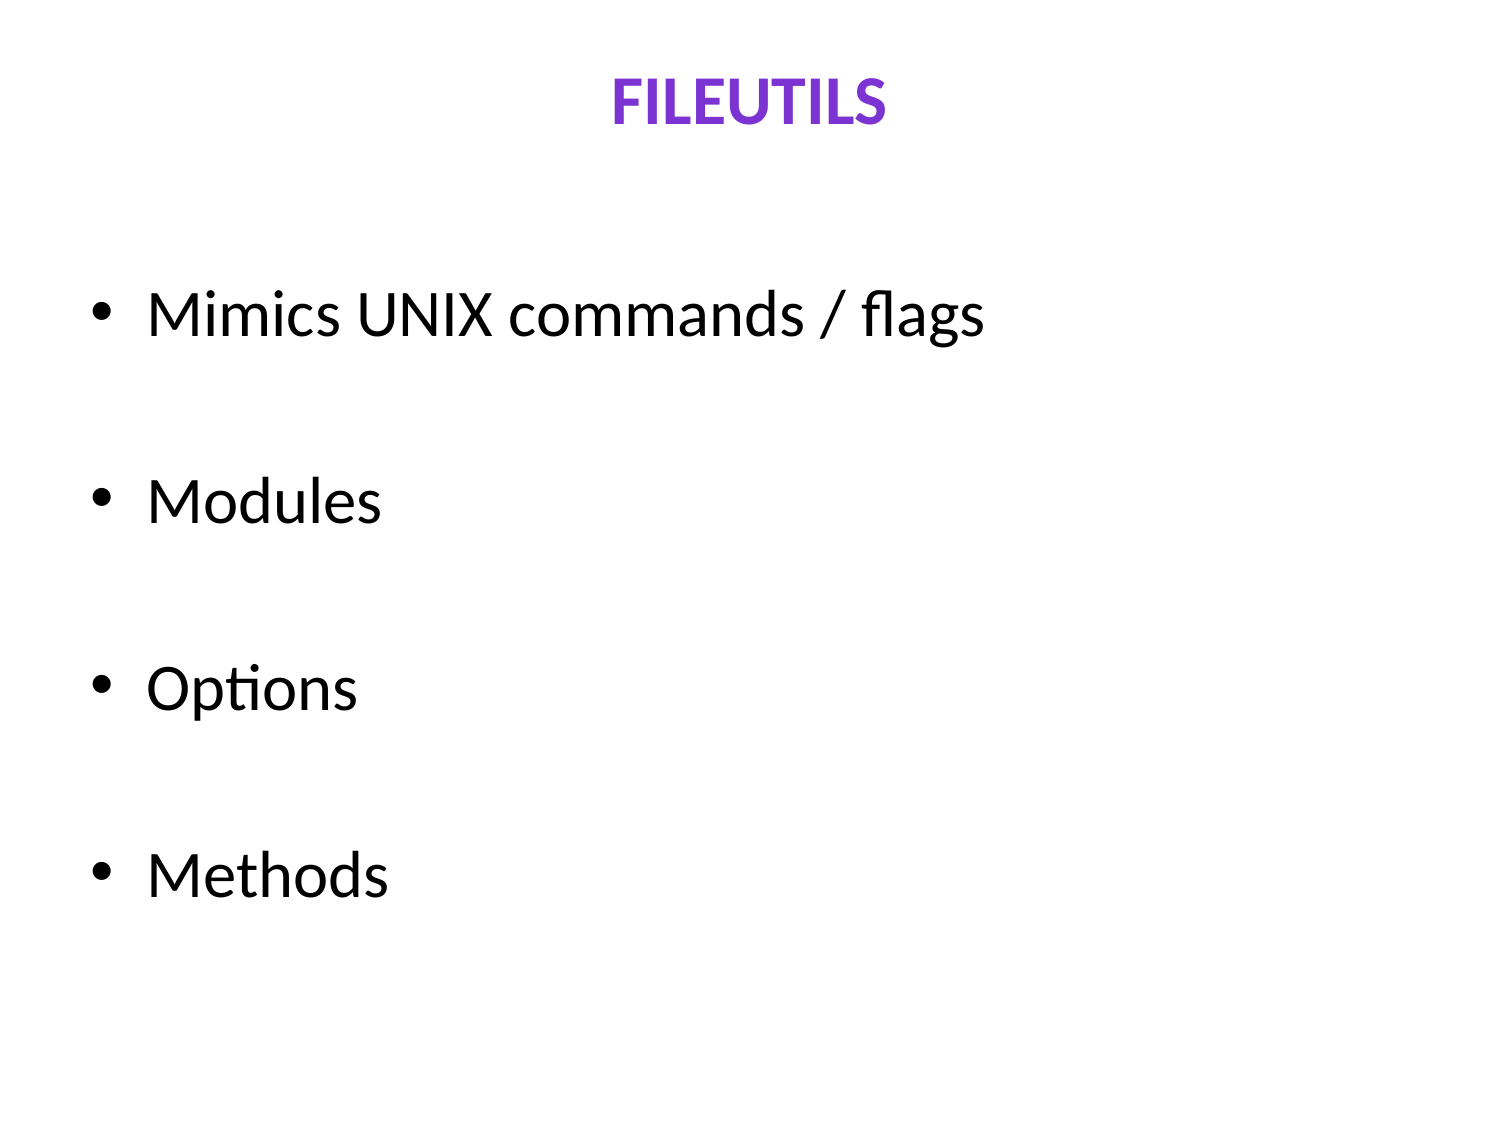

# FileUtils
Mimics UNIX commands / flags

Modules

Options

Methods